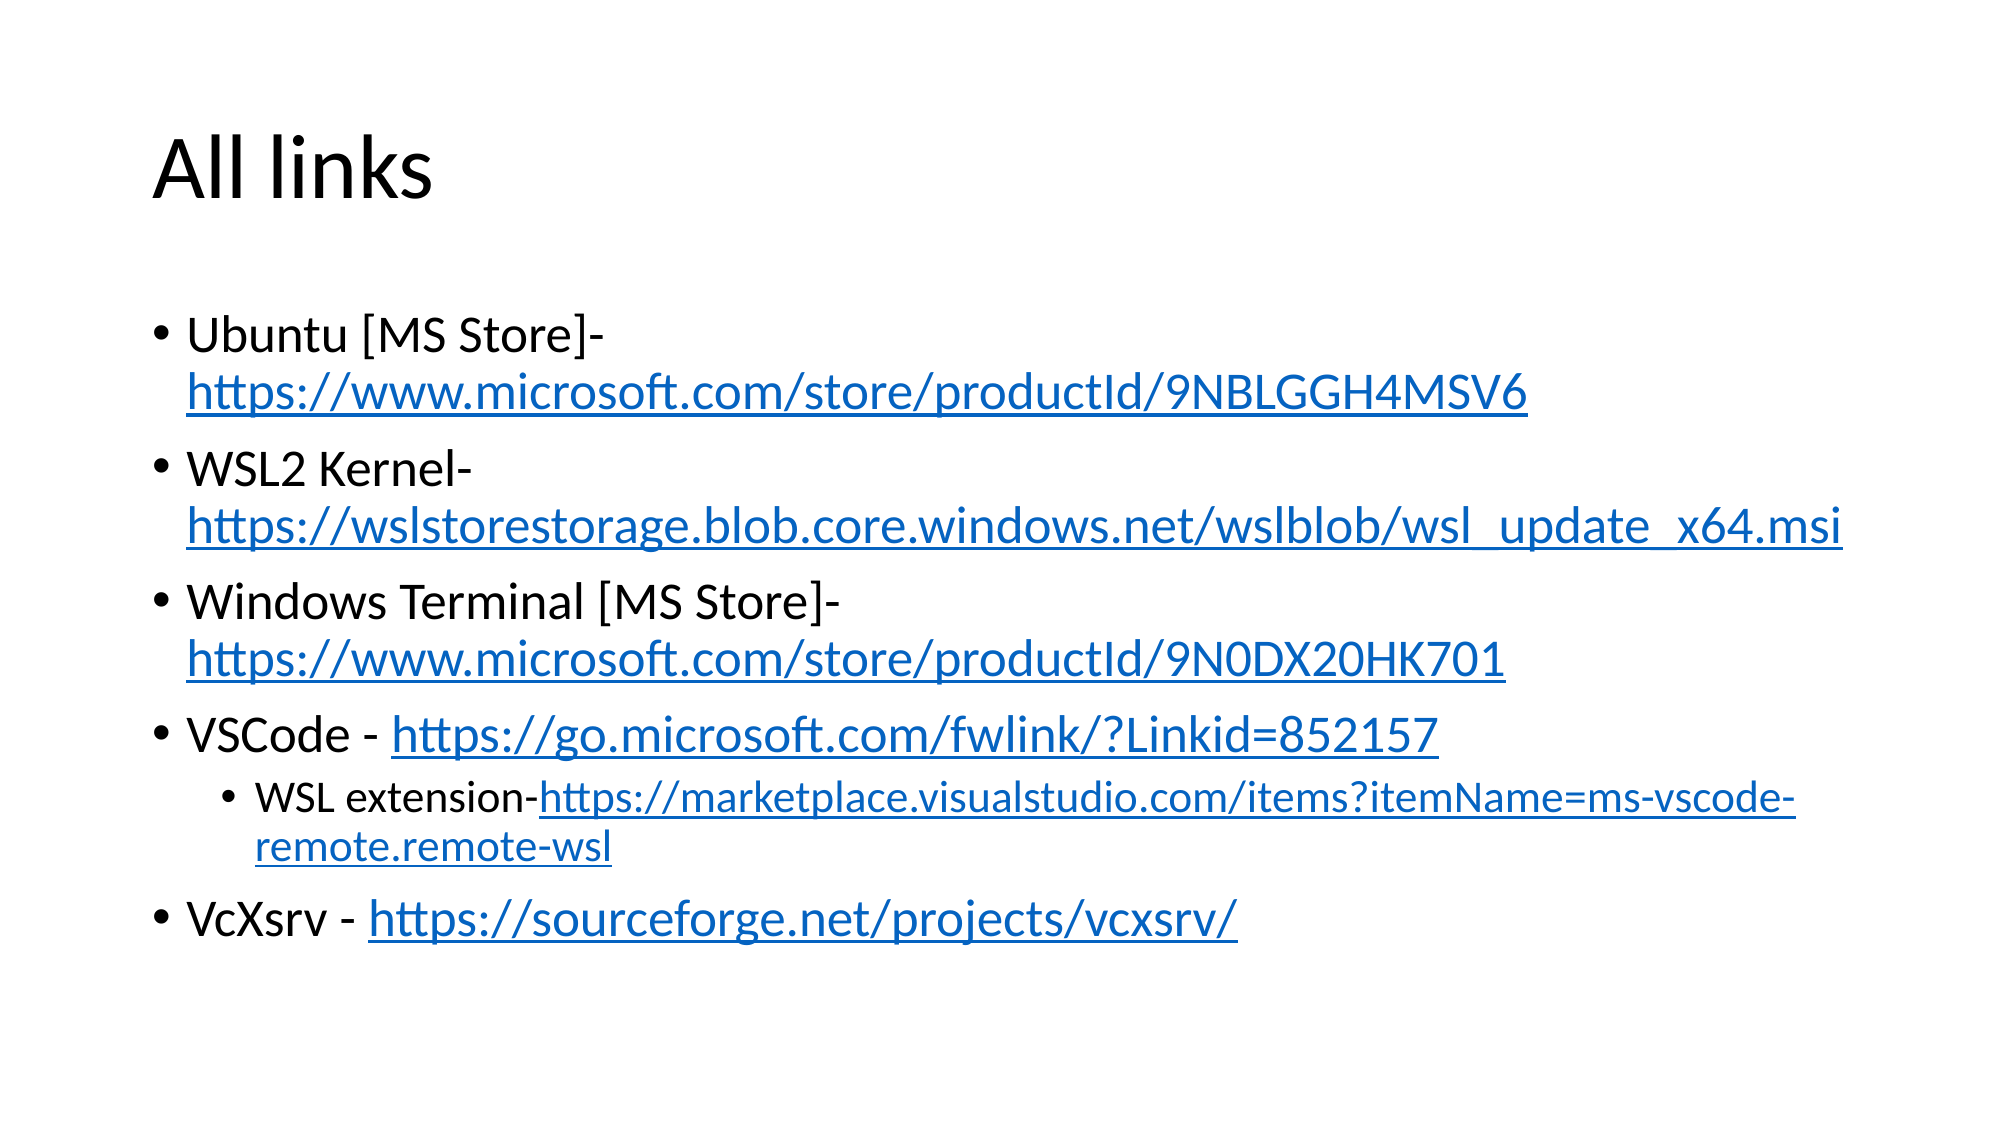

# All links
Ubuntu [MS Store]- https://www.microsoft.com/store/productId/9NBLGGH4MSV6
WSL2 Kernel- https://wslstorestorage.blob.core.windows.net/wslblob/wsl_update_x64.msi
Windows Terminal [MS Store]- https://www.microsoft.com/store/productId/9N0DX20HK701
VSCode - https://go.microsoft.com/fwlink/?Linkid=852157
WSL extension-https://marketplace.visualstudio.com/items?itemName=ms-vscode-remote.remote-wsl
VcXsrv - https://sourceforge.net/projects/vcxsrv/